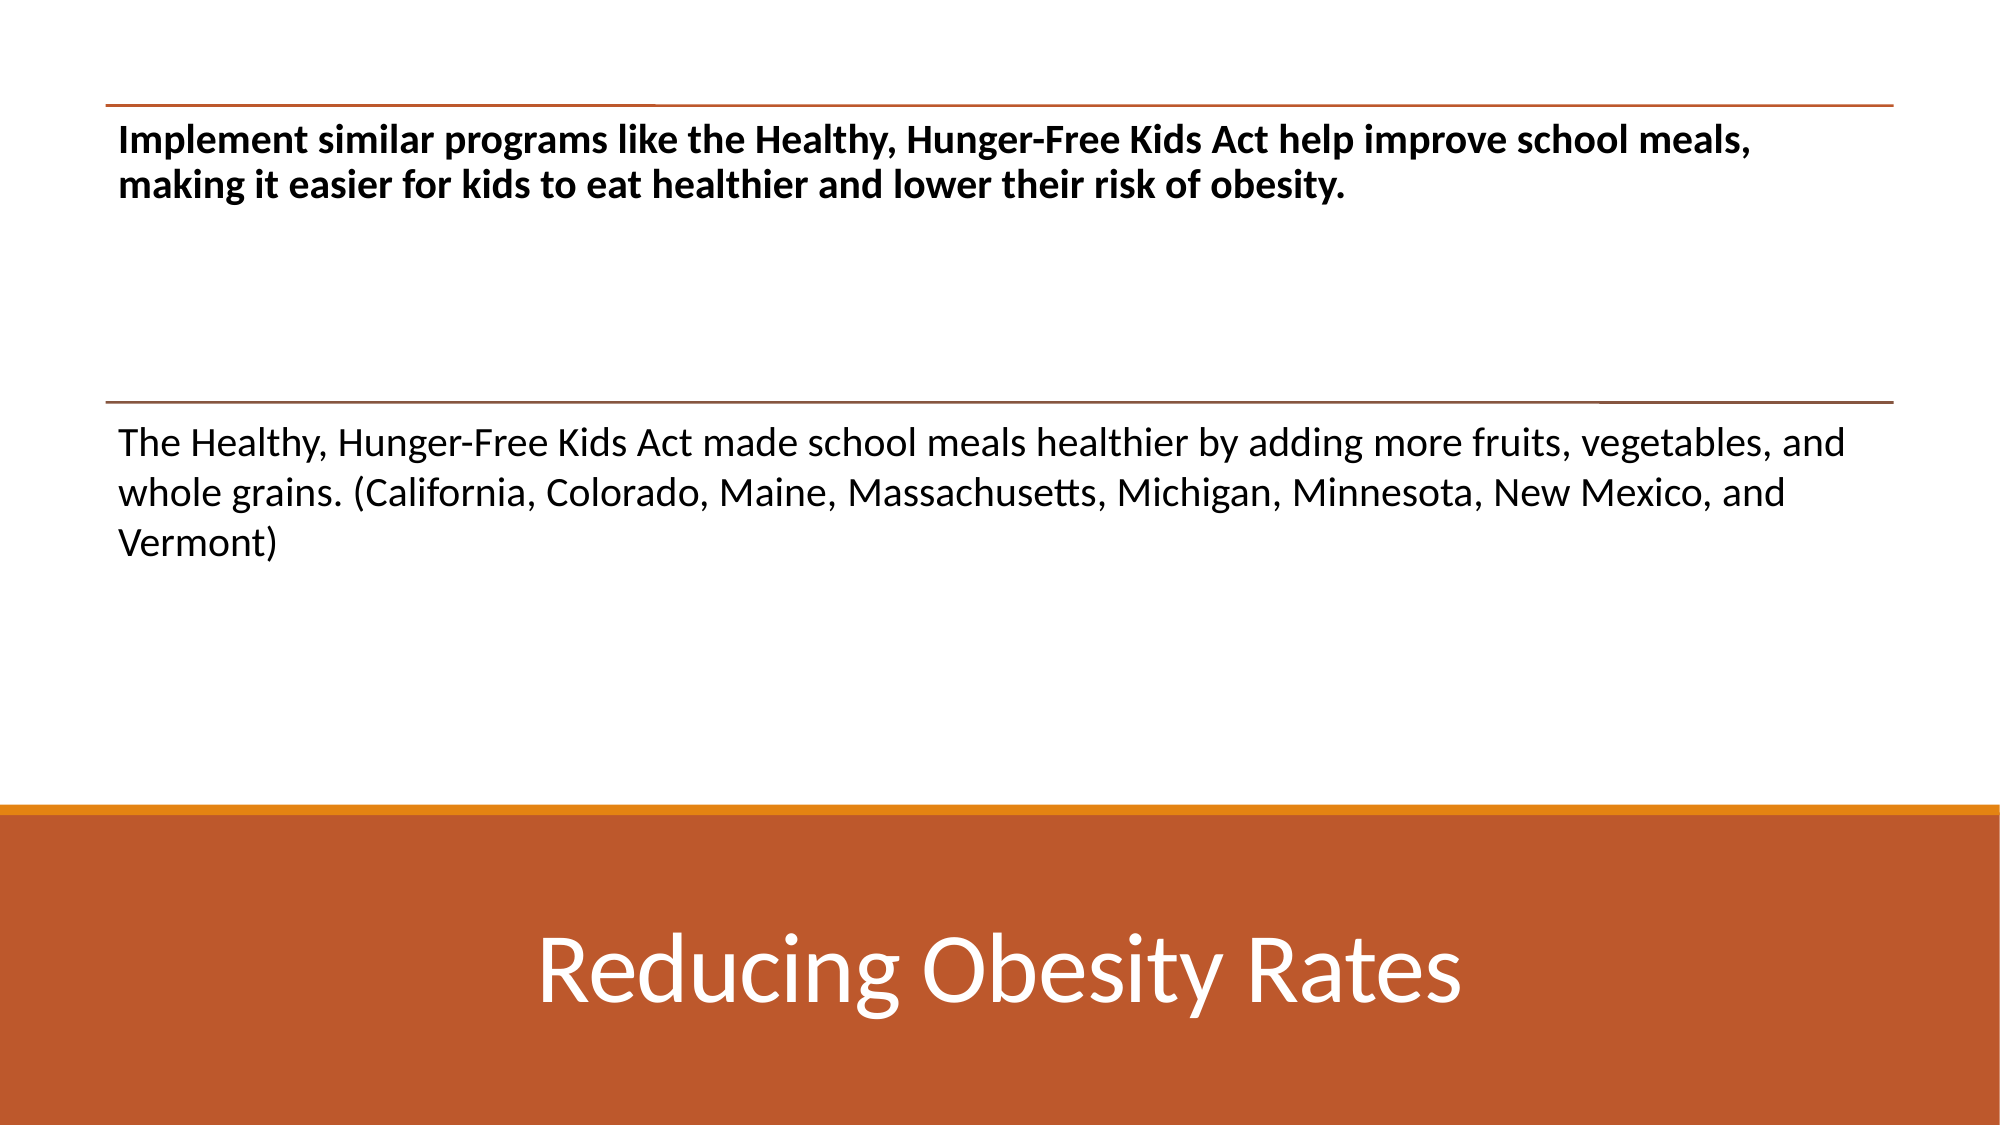

Implement similar programs like the Healthy, Hunger-Free Kids Act help improve school meals, making it easier for kids to eat healthier and lower their risk of obesity.
The Healthy, Hunger-Free Kids Act made school meals healthier by adding more fruits, vegetables, and whole grains. (California, Colorado, Maine, Massachusetts, Michigan, Minnesota, New Mexico, and Vermont)

# Reducing Obesity Rates